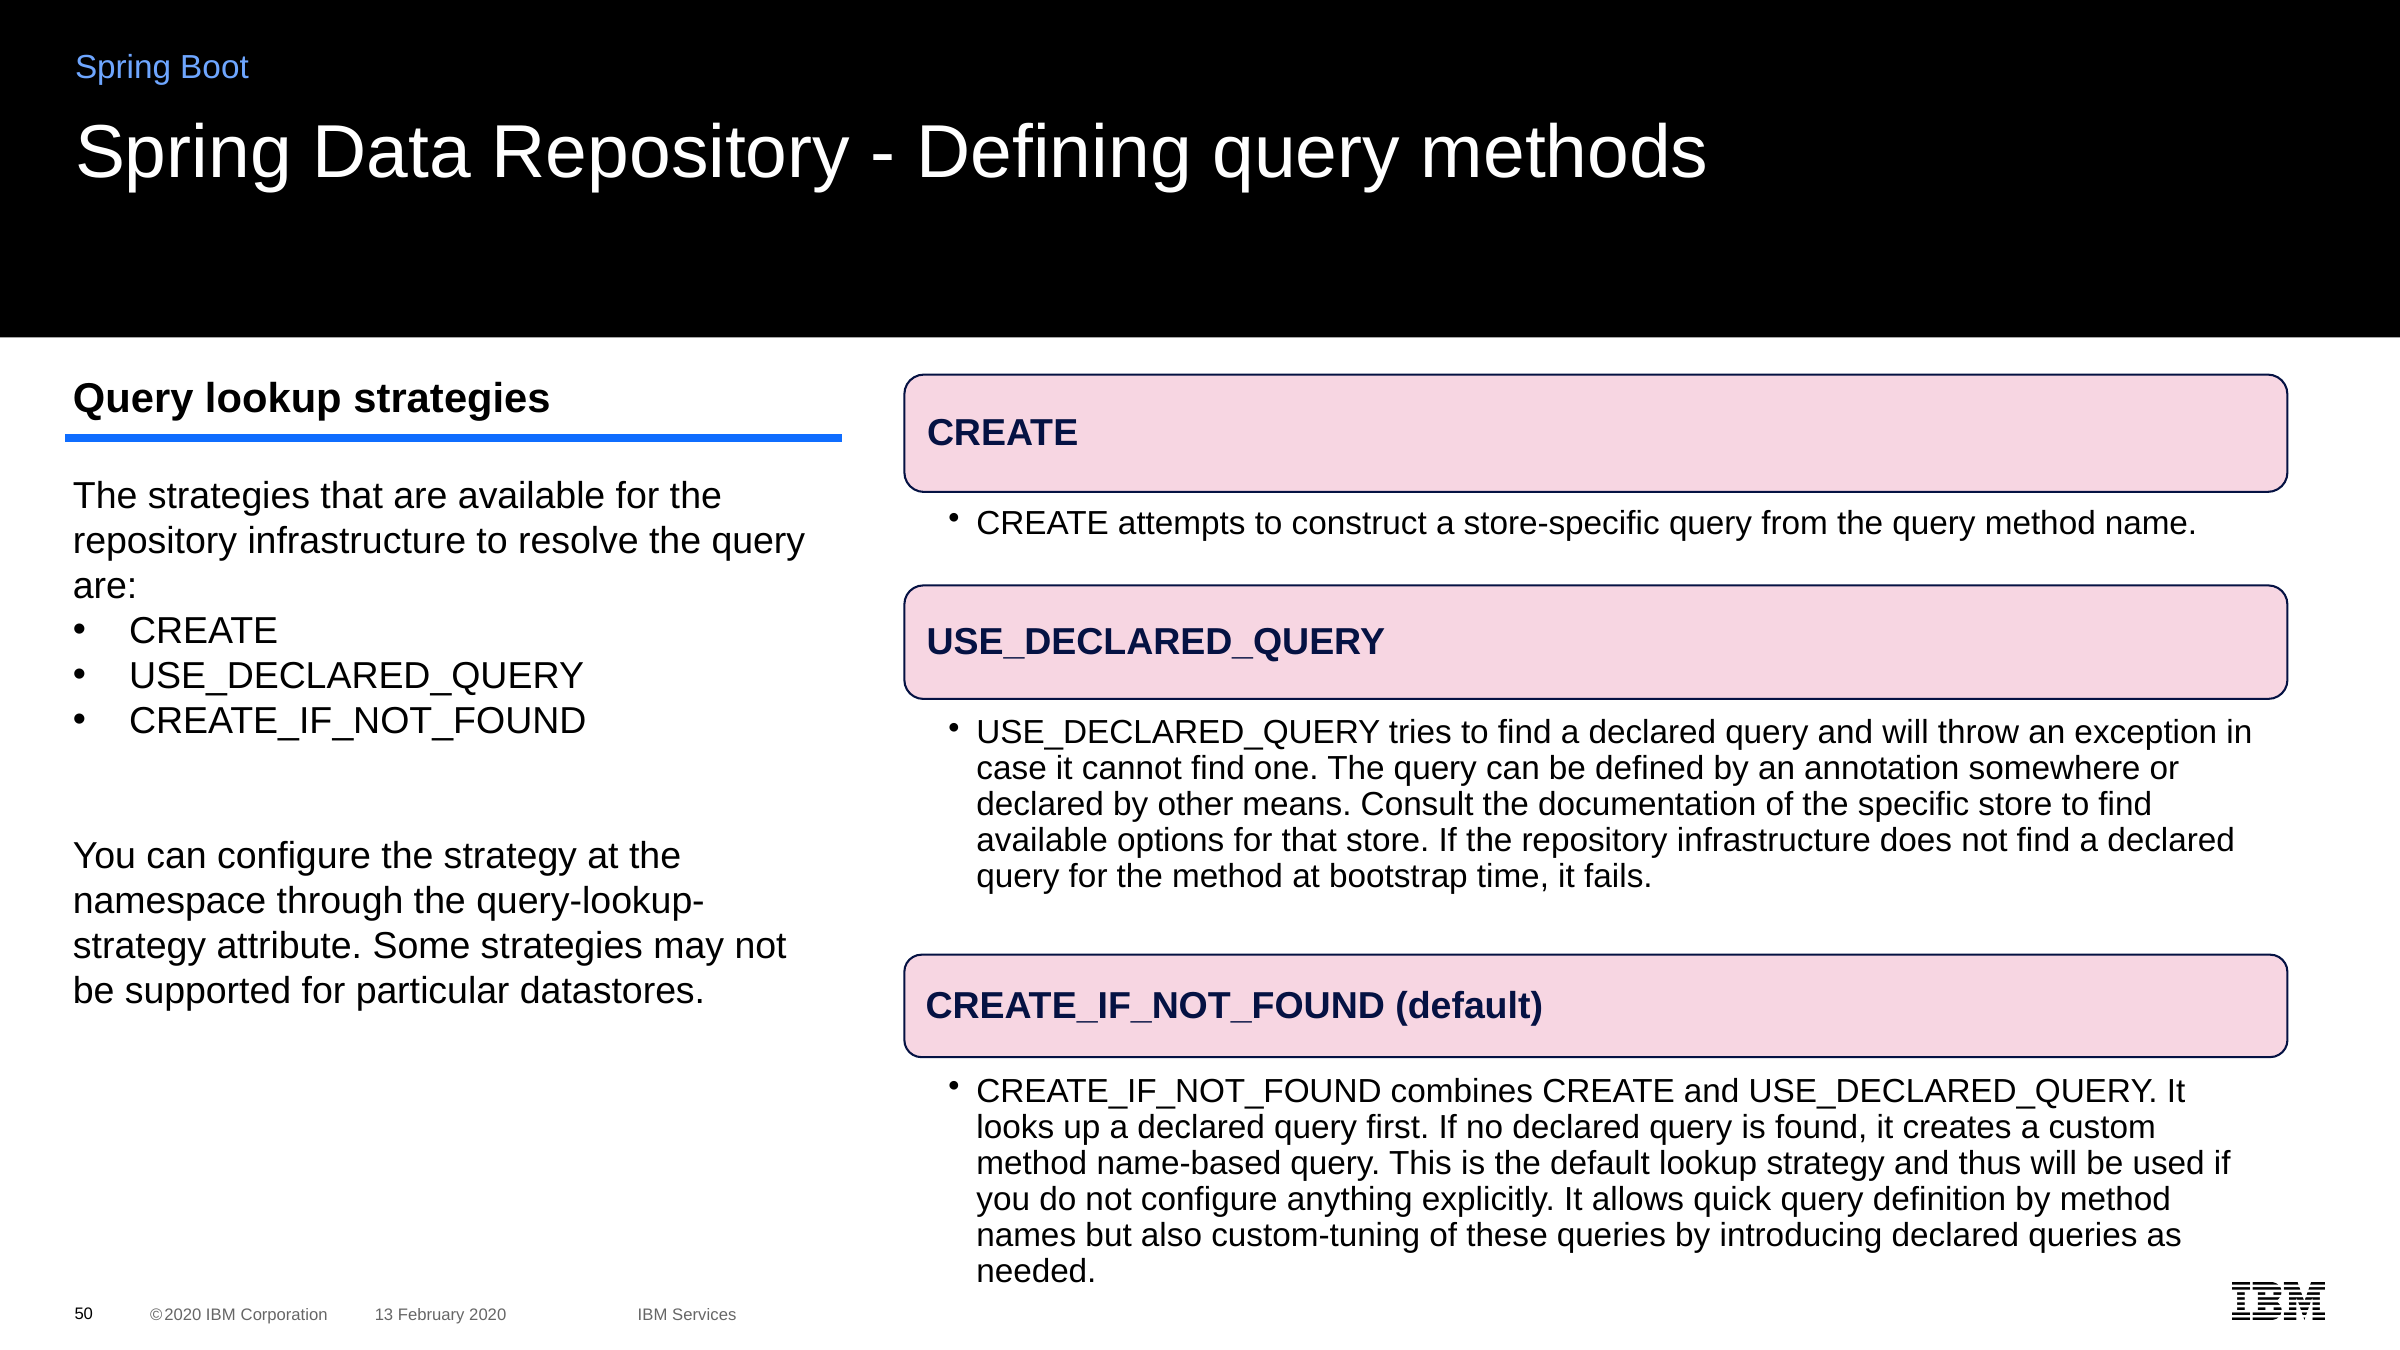

Spring Boot

# Spring Data Repository - Defining query methods
CREATE
CREATE attempts to construct a store-specific query from the query method name.
USE_DECLARED_QUERY
USE_DECLARED_QUERY tries to find a declared query and will throw an exception in case it cannot find one. The query can be defined by an annotation somewhere or declared by other means. Consult the documentation of the specific store to find available options for that store. If the repository infrastructure does not find a declared query for the method at bootstrap time, it fails.
CREATE_IF_NOT_FOUND (default)
CREATE_IF_NOT_FOUND combines CREATE and USE_DECLARED_QUERY. It looks up a declared query first. If no declared query is found, it creates a custom method name-based query. This is the default lookup strategy and thus will be used if you do not configure anything explicitly. It allows quick query definition by method names but also custom-tuning of these queries by introducing declared queries as needed.
Query lookup strategies

The strategies that are available for the repository infrastructure to resolve the query are:
CREATE
USE_DECLARED_QUERY
CREATE_IF_NOT_FOUND

You can configure the strategy at the namespace through the query-lookup-strategy attribute. Some strategies may not be supported for particular datastores.